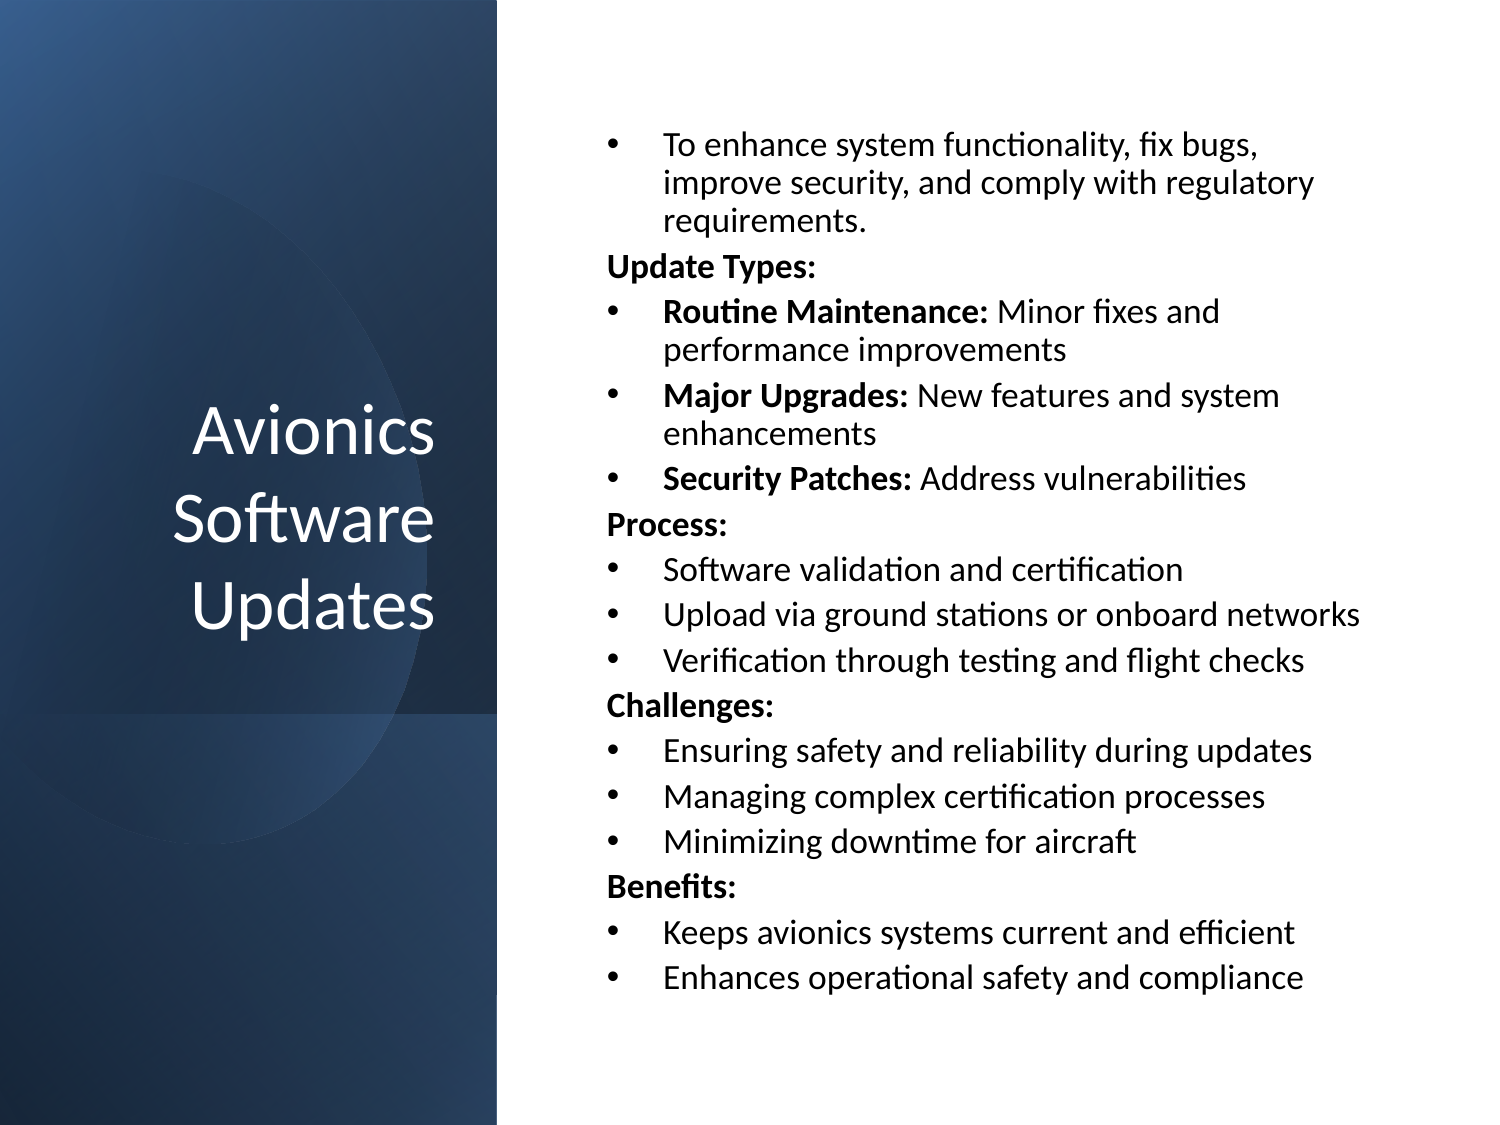

# Avionics Software Updates
To enhance system functionality, fix bugs, improve security, and comply with regulatory requirements.
Update Types:
Routine Maintenance: Minor fixes and performance improvements
Major Upgrades: New features and system enhancements
Security Patches: Address vulnerabilities
Process:
Software validation and certification
Upload via ground stations or onboard networks
Verification through testing and flight checks
Challenges:
Ensuring safety and reliability during updates
Managing complex certification processes
Minimizing downtime for aircraft
Benefits:
Keeps avionics systems current and efficient
Enhances operational safety and compliance